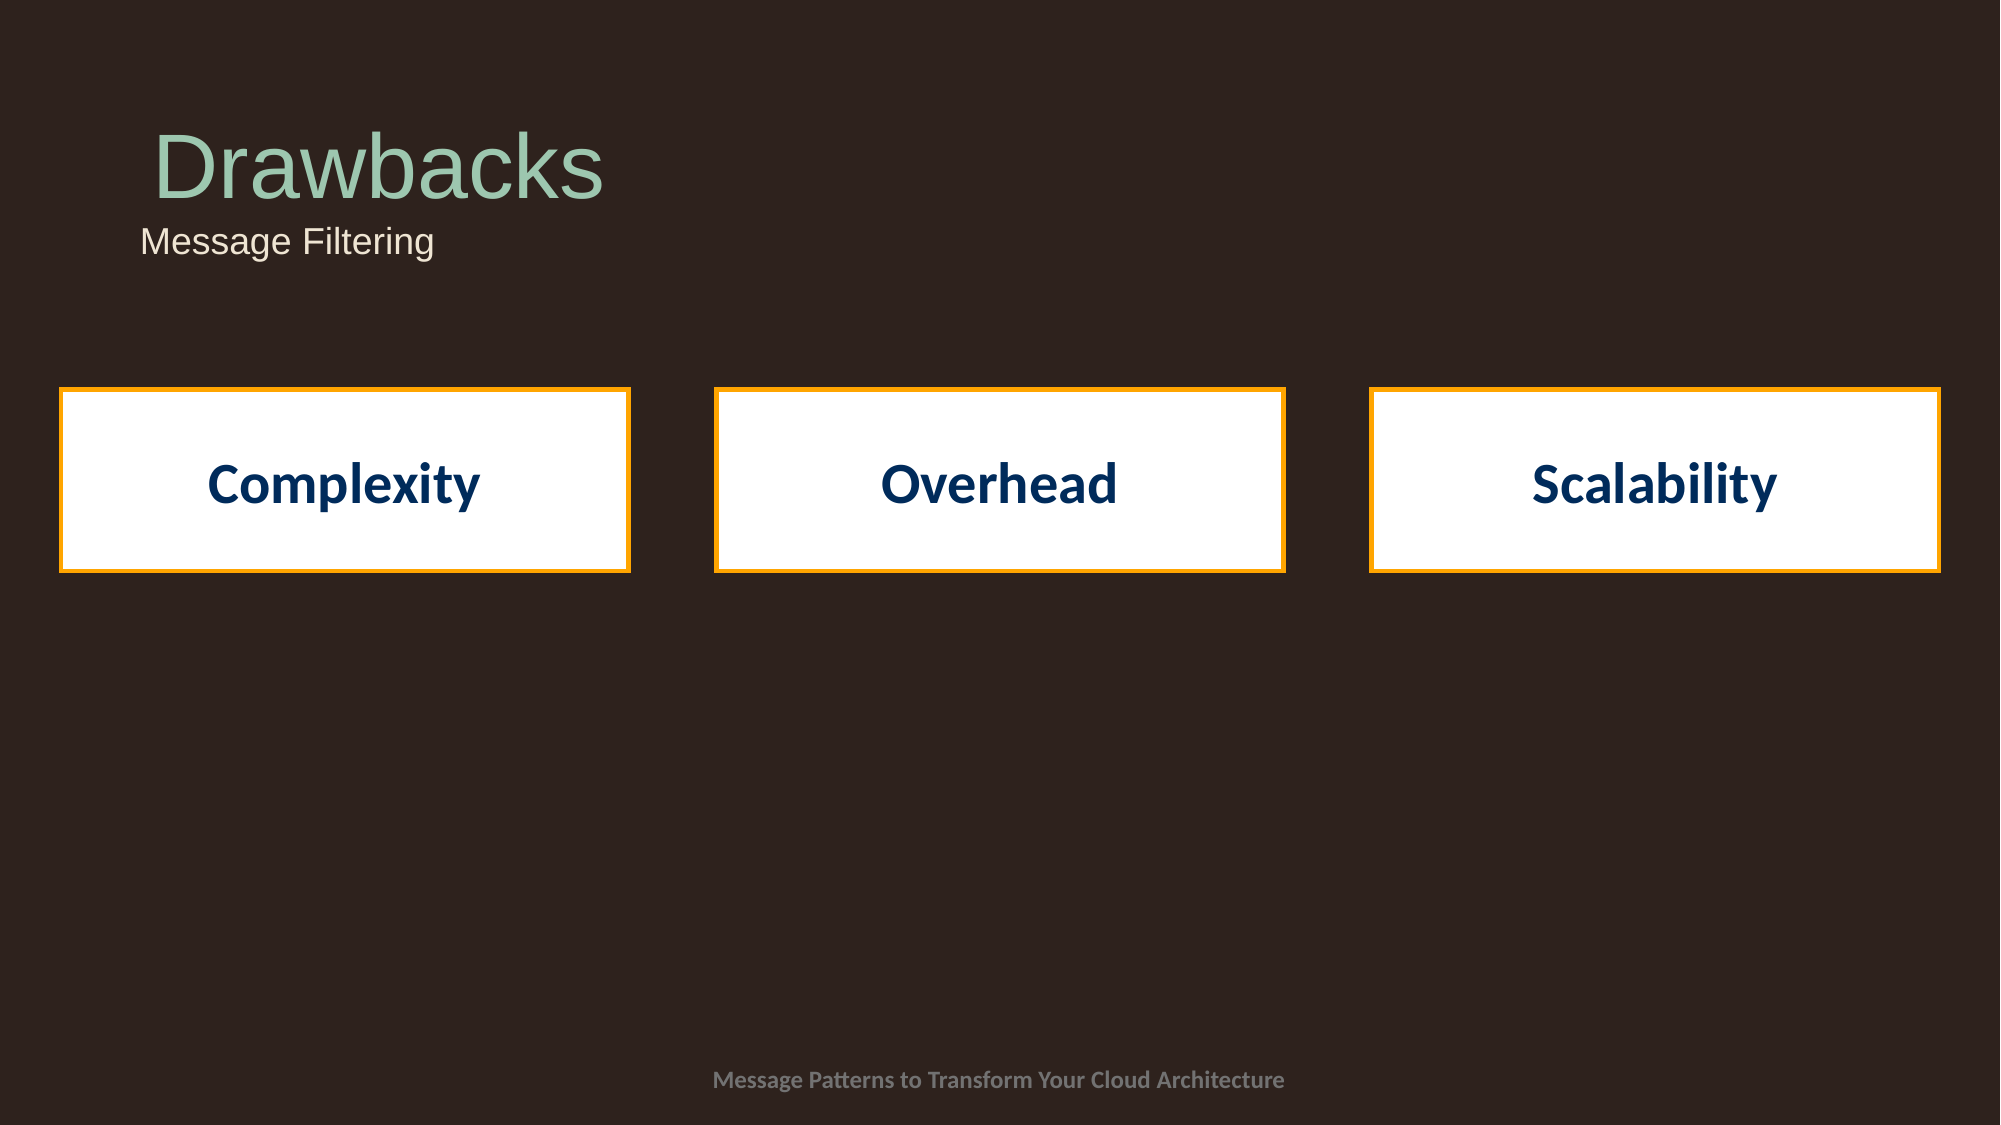

# Drawbacks
Message Filtering
Complexity
Overhead
Scalability